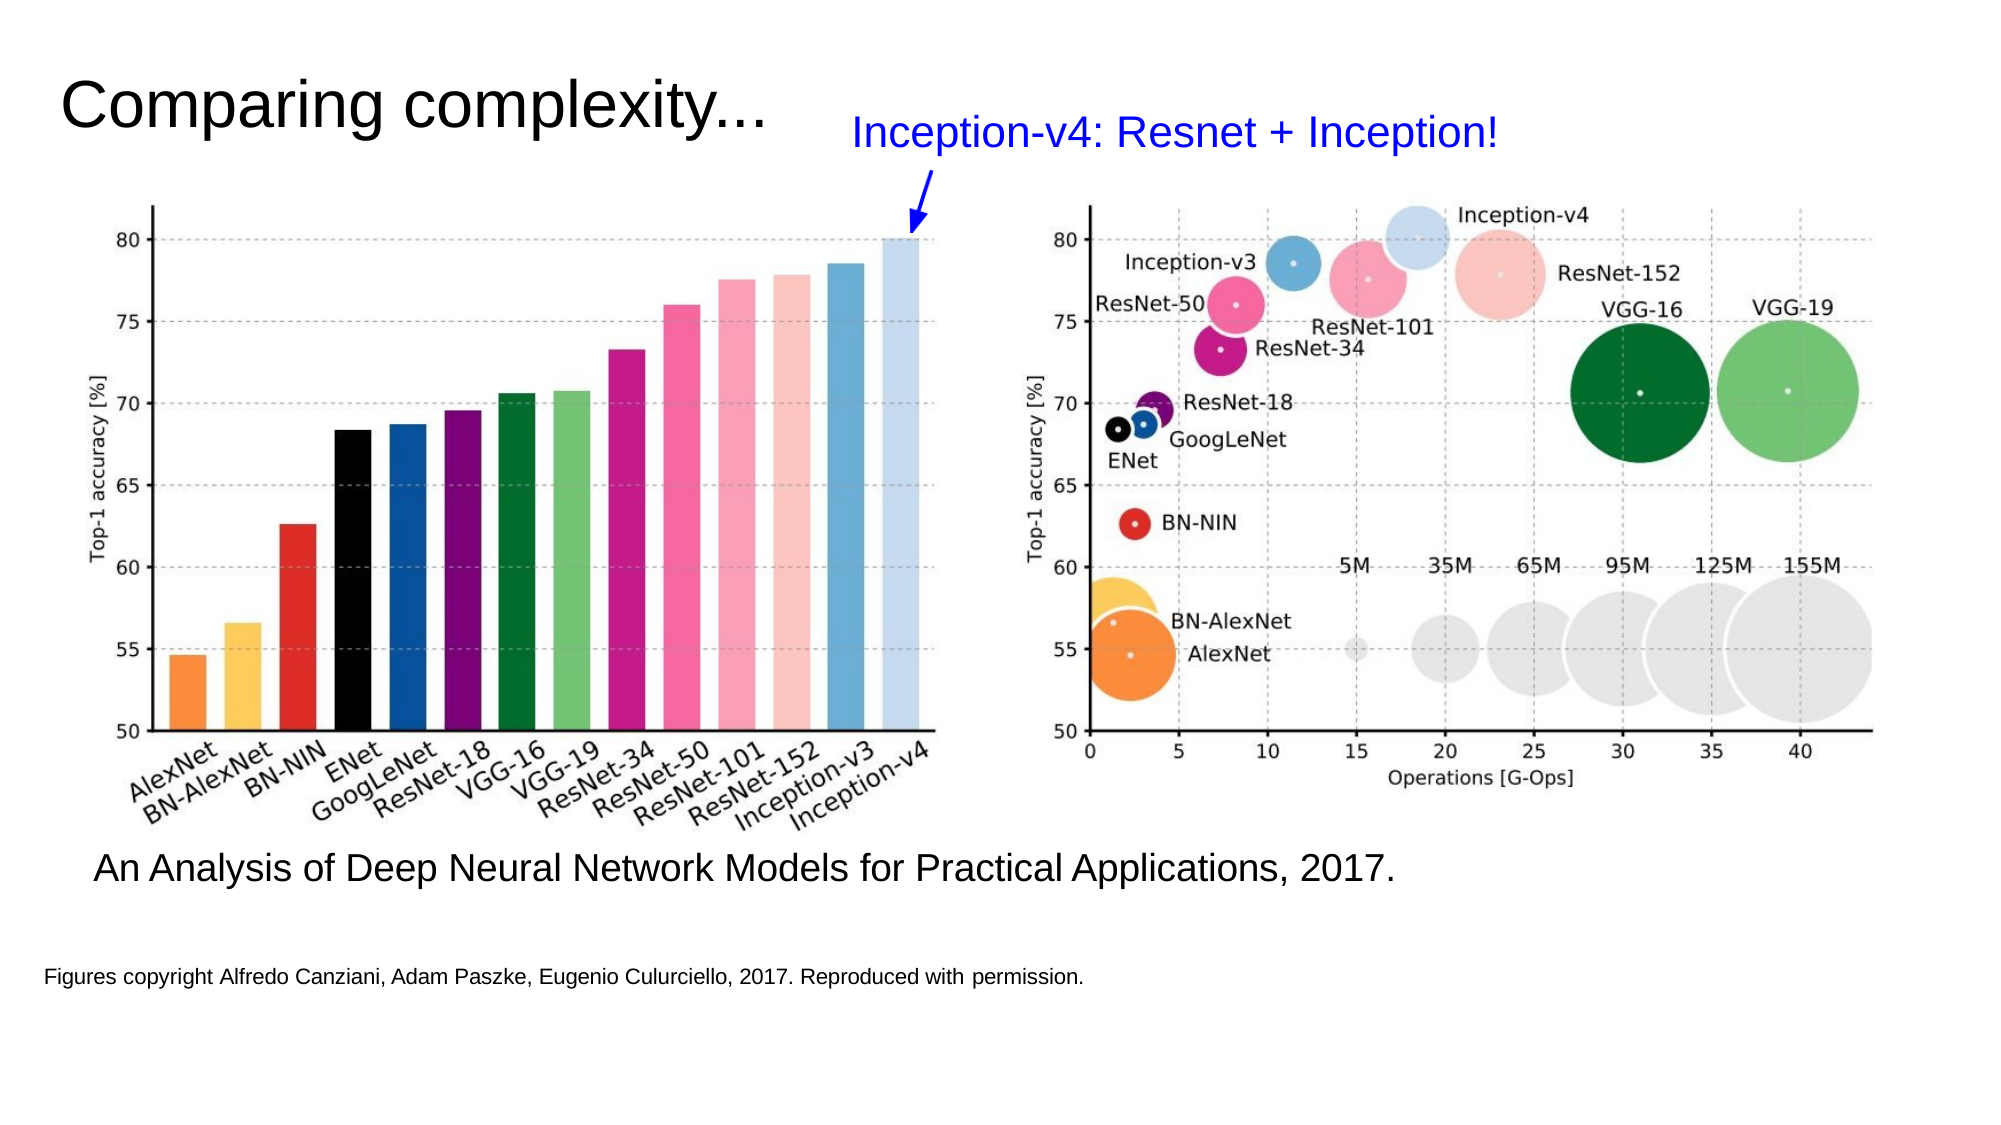

# Comparing complexity...
Inception-v4: Resnet + Inception!

An Analysis of Deep Neural Network Models for Practical Applications, 2017.
Figures copyright Alfredo Canziani, Adam Paszke, Eugenio Culurciello, 2017. Reproduced with permission.
Fei-Fei Li & Justin Johnson & Serena Yeung	Lecture 9 -	May 2, 2017